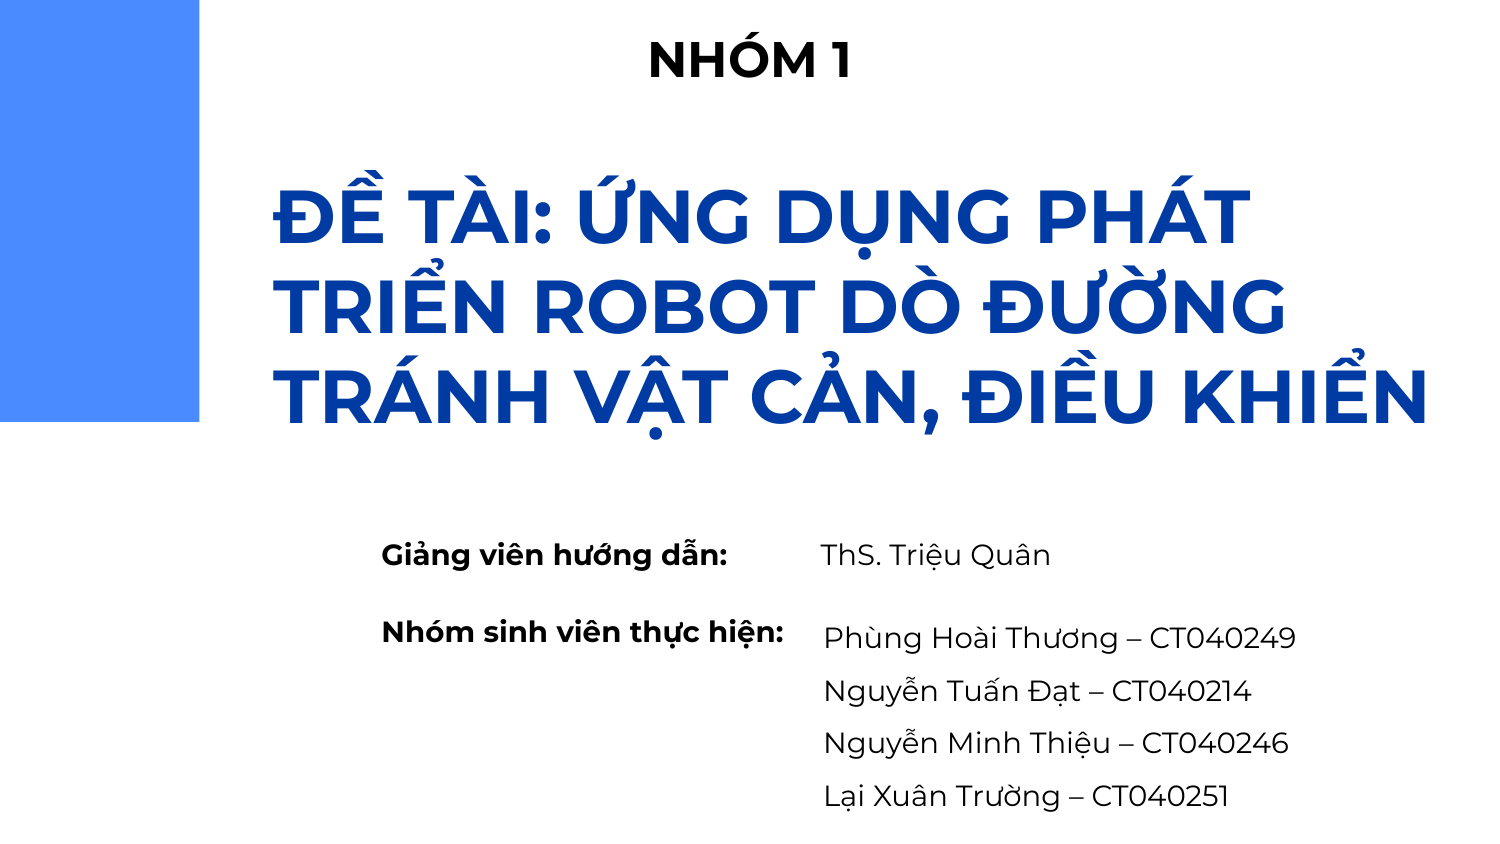

NHÓM 1
# ĐỀ TÀI: ỨNG DỤNG PHÁT TRIỂN ROBOT DÒ ĐƯỜNG TRÁNH VẬT CẢN, ĐIỀU KHIỂN
ThS. Triệu Quân
Giảng viên hướng dẫn:
Phùng Hoài Thương – CT040249
Nguyễn Tuấn Đạt – CT040214
Nguyễn Minh Thiệu – CT040246
Lại Xuân Trường – CT040251
Nhóm sinh viên thực hiện: